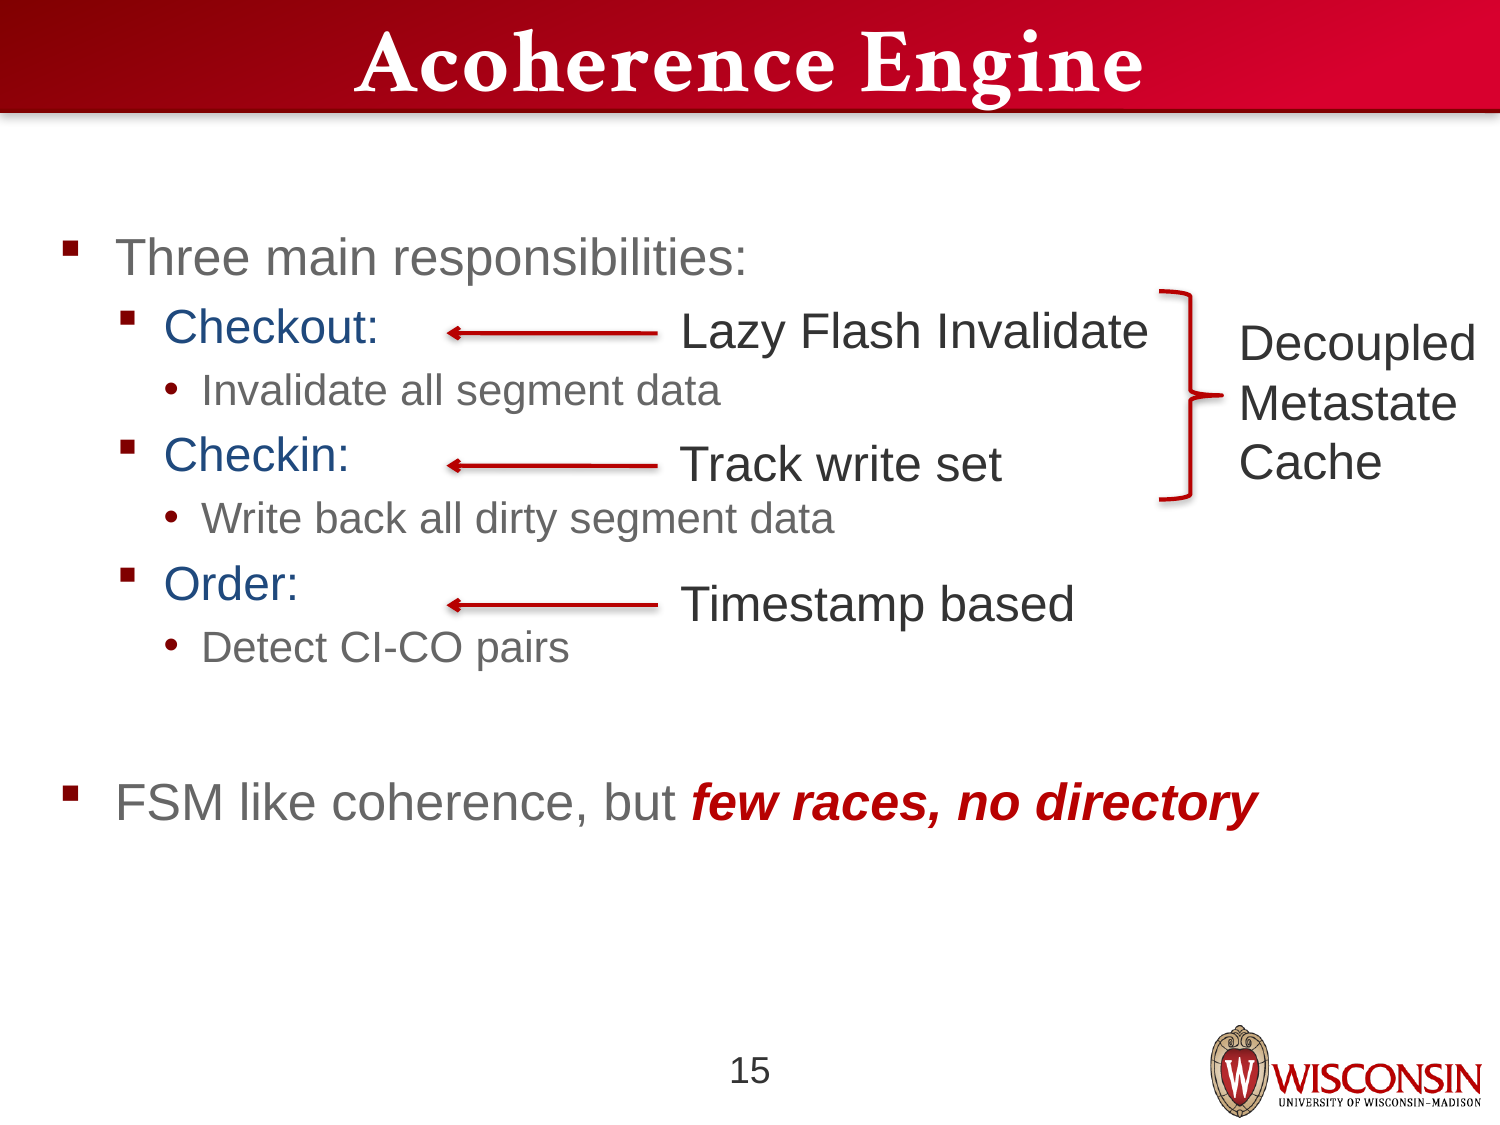

# Acoherence Engine

Three main responsibilities:
Checkout:
Invalidate all segment data
Checkin:
Write back all dirty segment data
Order:
Detect CI-CO pairs

FSM like coherence, but few races, no directory

Lazy Flash Invalidate

Decoupled
Metastate
Cache
Track write set
Timestamp based